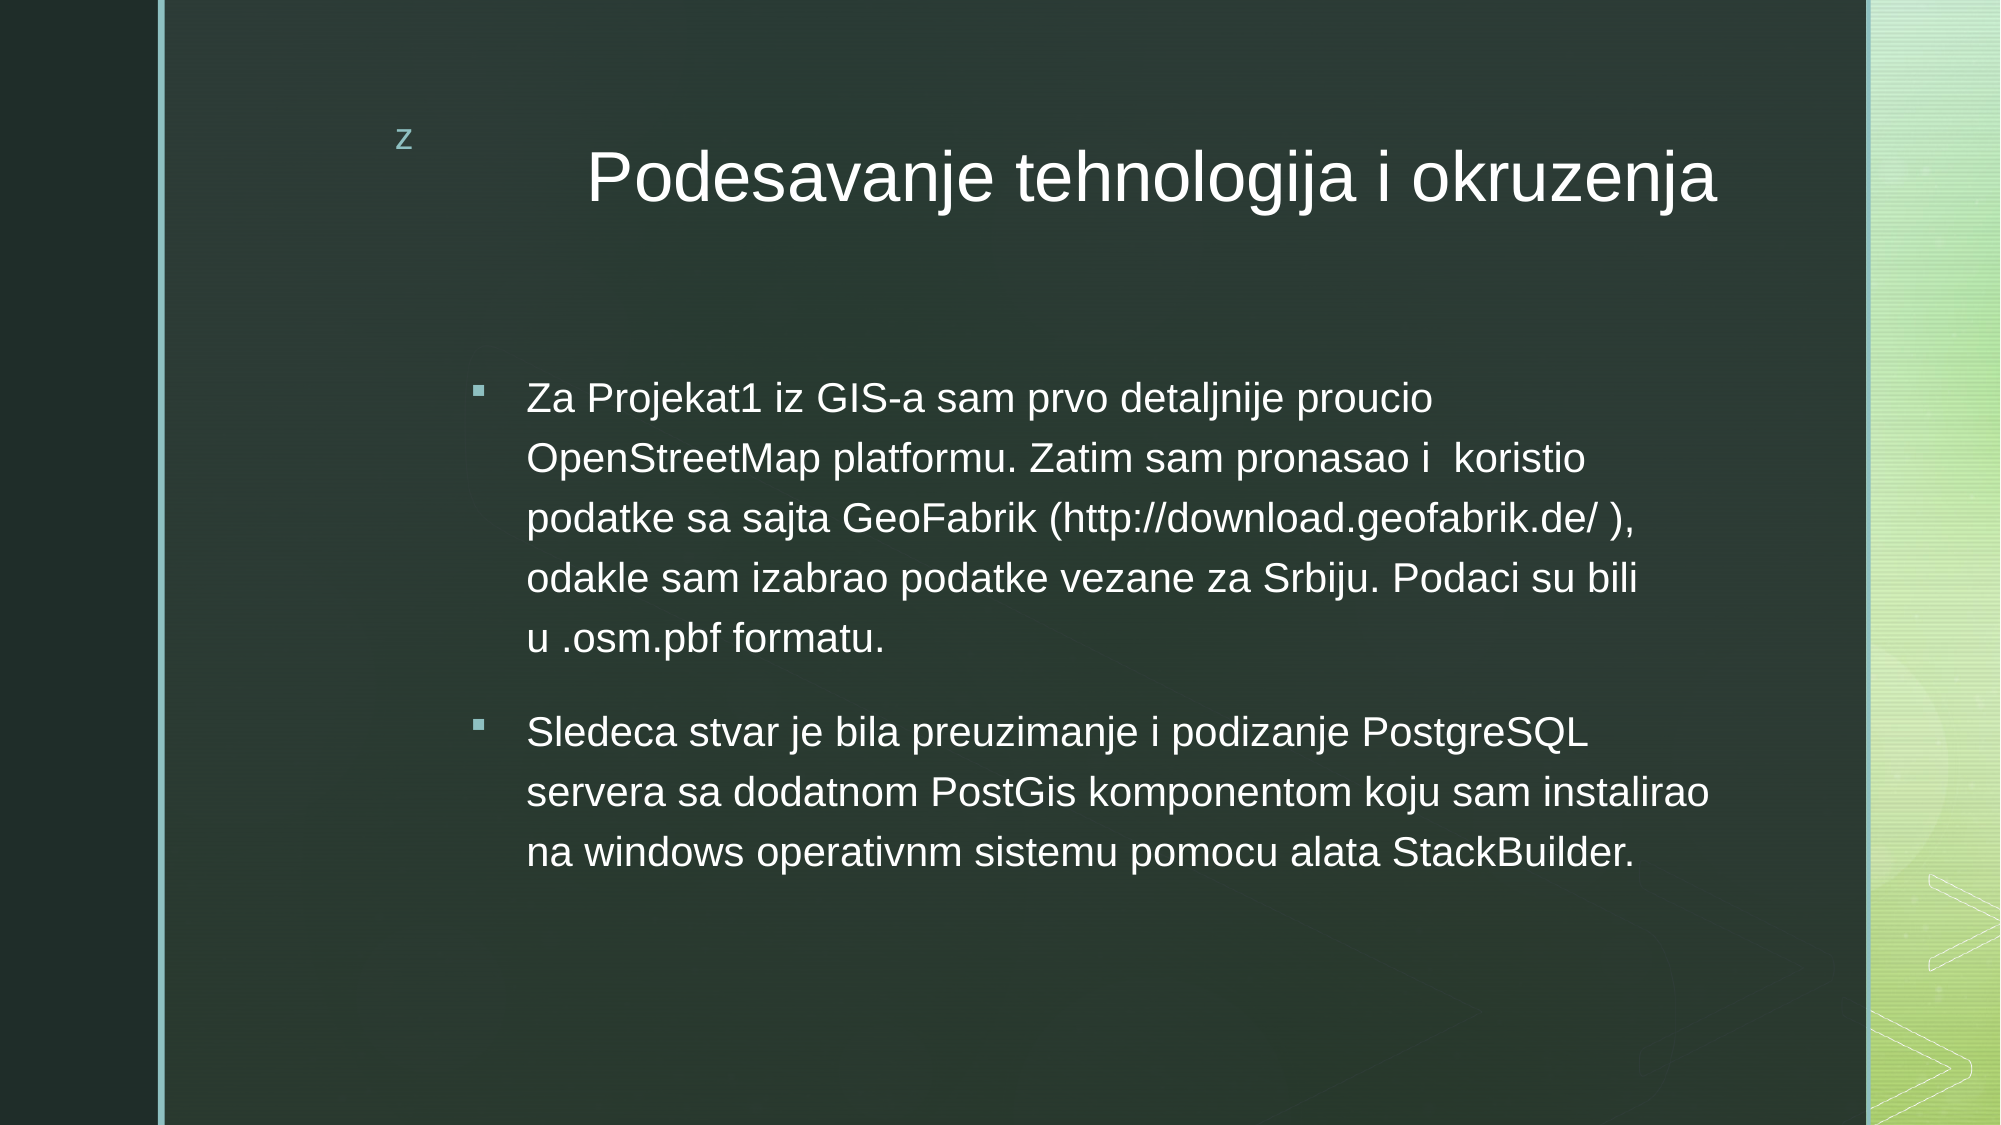

# Podesavanje tehnologija i okruzenja
Za Projekat1 iz GIS-a sam prvo detaljnije proucio OpenStreetMap platformu. Zatim sam pronasao i  koristio podatke sa sajta GeoFabrik (http://download.geofabrik.de/ ), odakle sam izabrao podatke vezane za Srbiju. Podaci su bili u .osm.pbf formatu.
Sledeca stvar je bila preuzimanje i podizanje PostgreSQL servera sa dodatnom PostGis komponentom koju sam instalirao na windows operativnm sistemu pomocu alata StackBuilder.